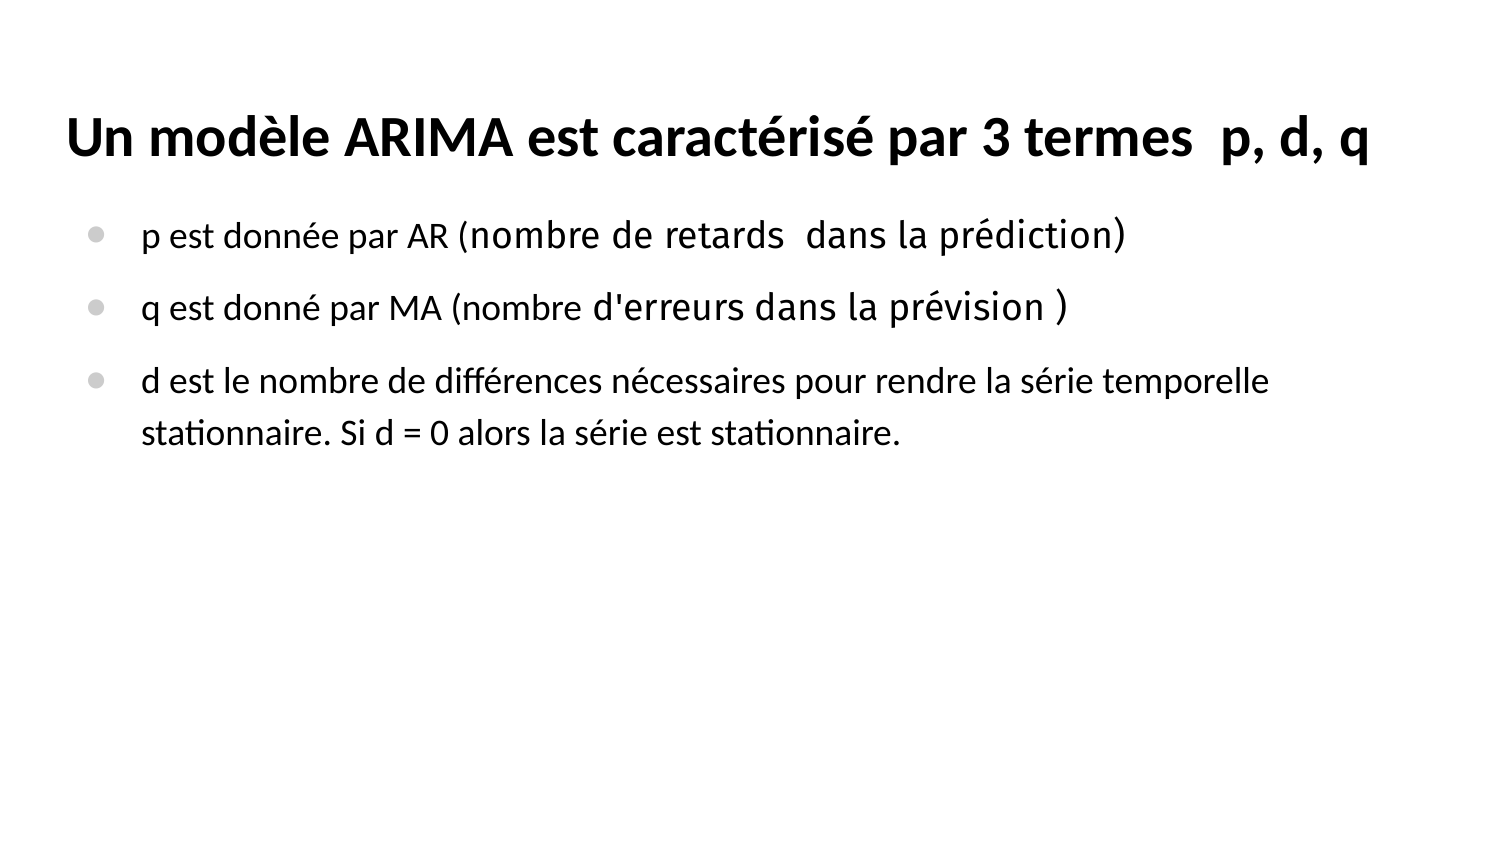

# Un modèle ARIMA est caractérisé par 3 termes  p, d, q
p est donnée par AR (nombre de retards  dans la prédiction)
q est donné par MA (nombre d'erreurs dans la prévision )
d est le nombre de différences nécessaires pour rendre la série temporelle stationnaire. Si d = 0 alors la série est stationnaire.